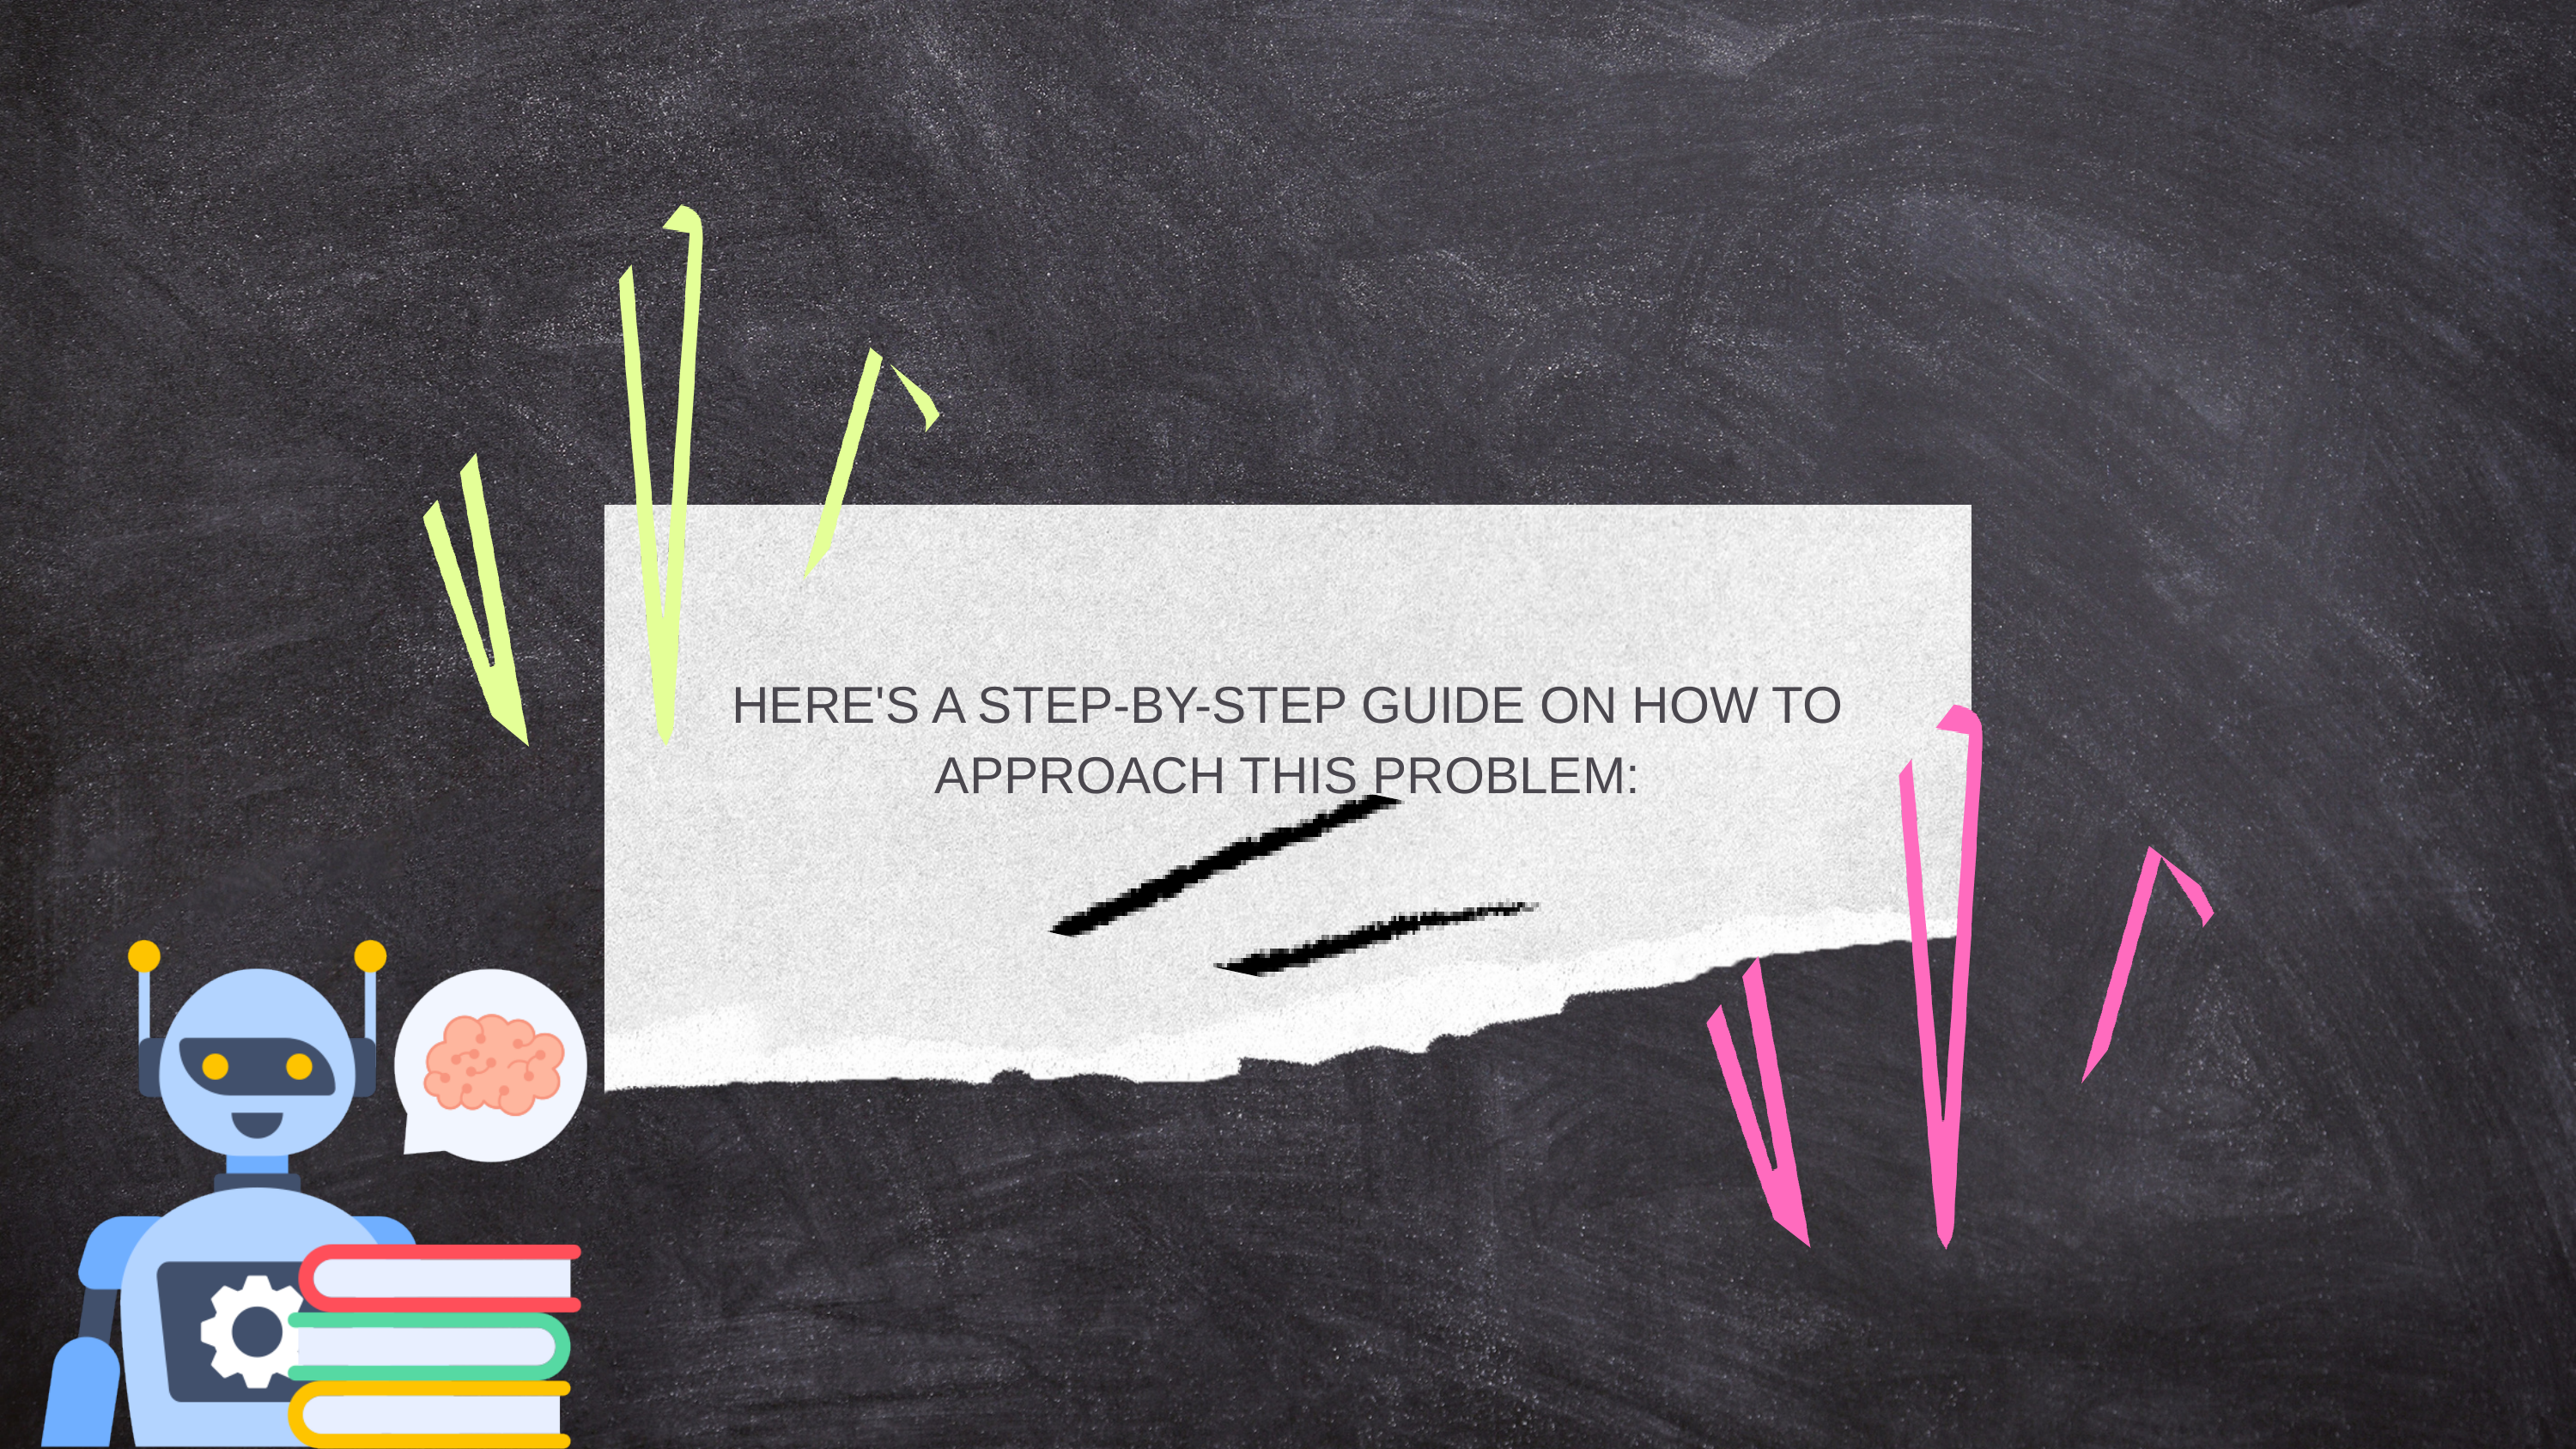

HERE'S A STEP-BY-STEP GUIDE ON HOW TO APPROACH THIS PROBLEM: